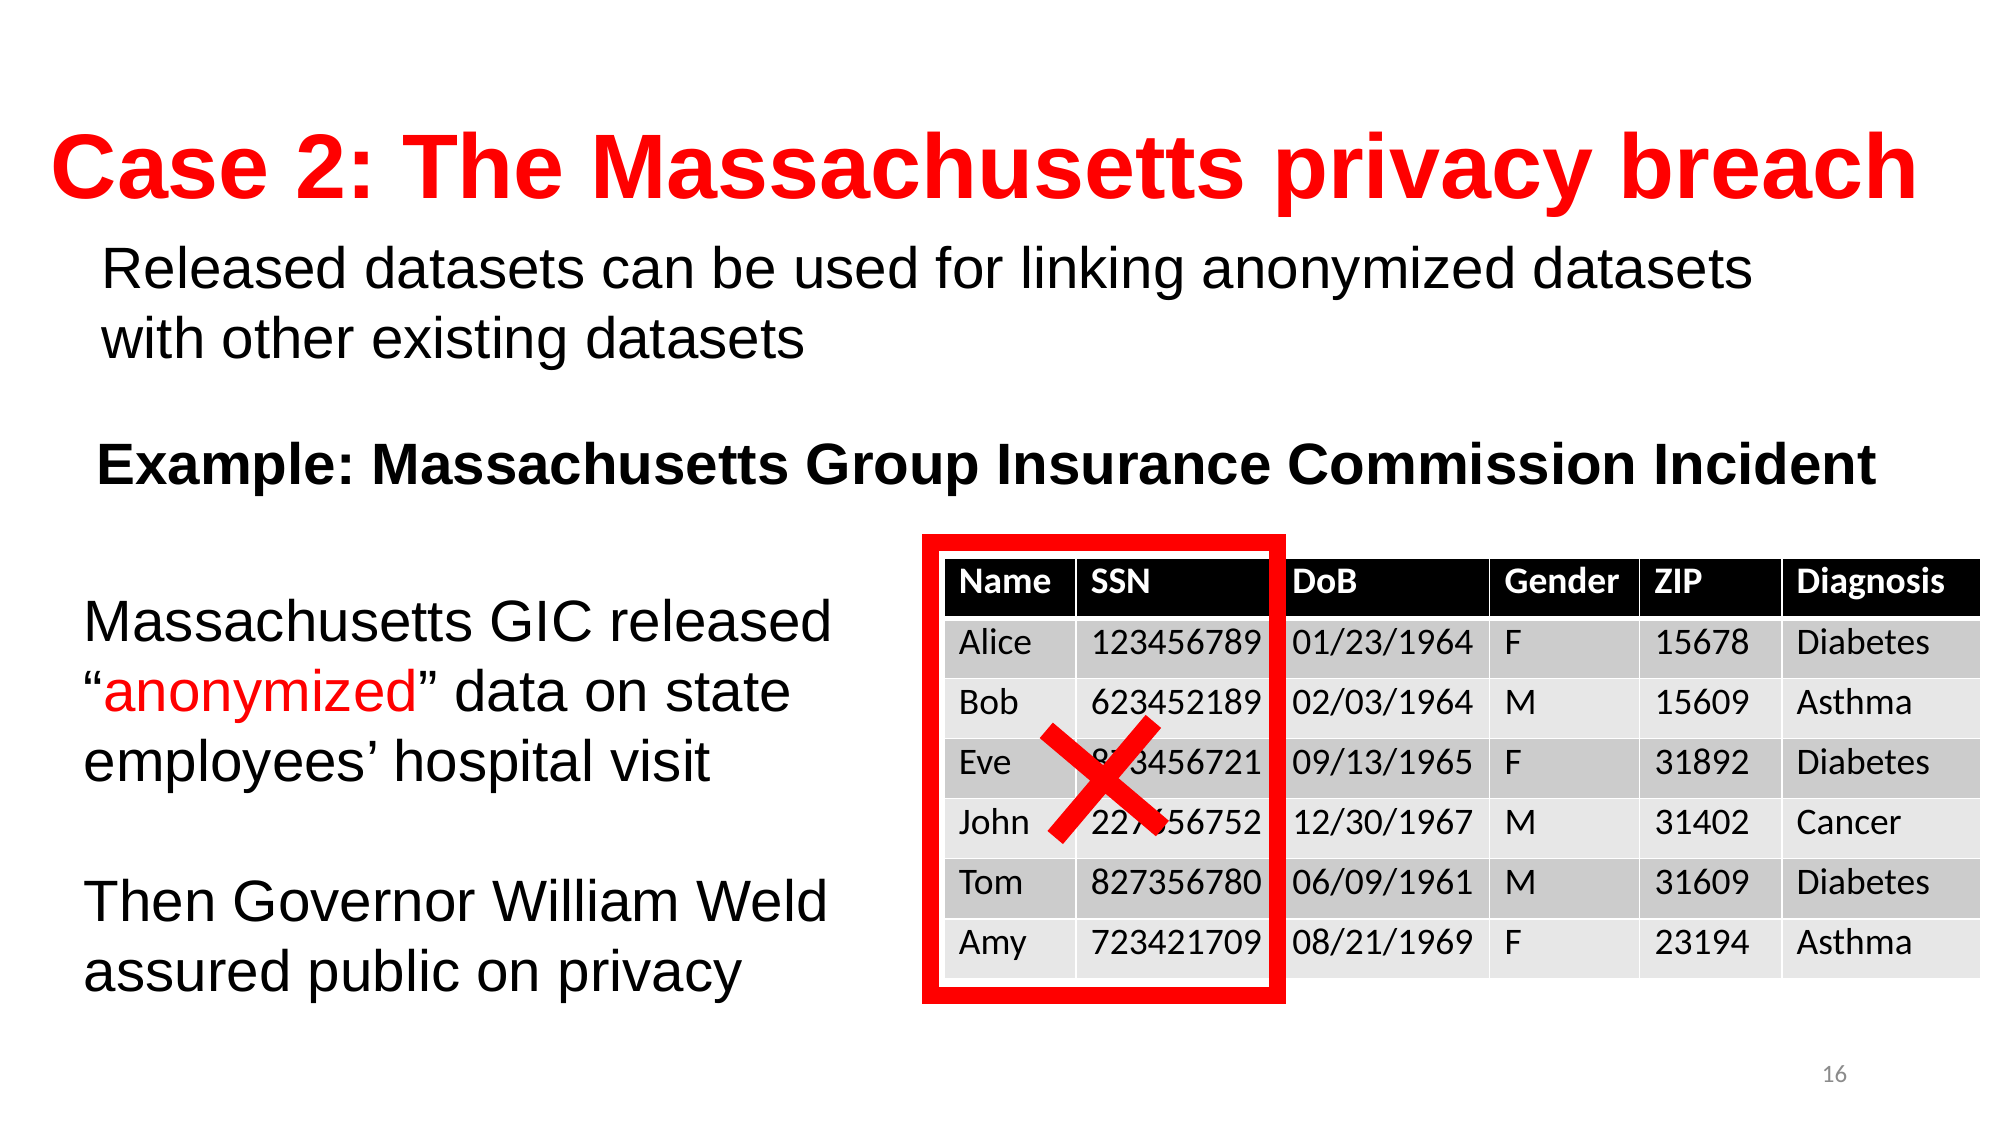

# Case 2: The Massachusetts privacy breach
Released datasets can be used for linking anonymized datasets with other existing datasets
Example: Massachusetts Group Insurance Commission Incident

| Name | SSN | DoB | Gender | ZIP | Diagnosis |
| --- | --- | --- | --- | --- | --- |
| Alice | 123456789 | 01/23/1964 | F | 15678 | Diabetes |
| Bob | 623452189 | 02/03/1964 | M | 15609 | Asthma |
| Eve | 873456721 | 09/13/1965 | F | 31892 | Diabetes |
| John | 227656752 | 12/30/1967 | M | 31402 | Cancer |
| Tom | 827356780 | 06/09/1961 | M | 31609 | Diabetes |
| Amy | 723421709 | 08/21/1969 | F | 23194 | Asthma |
Massachusetts GIC released “anonymized” data on state employees’ hospital visit

Then Governor William Weld assured public on privacy

16